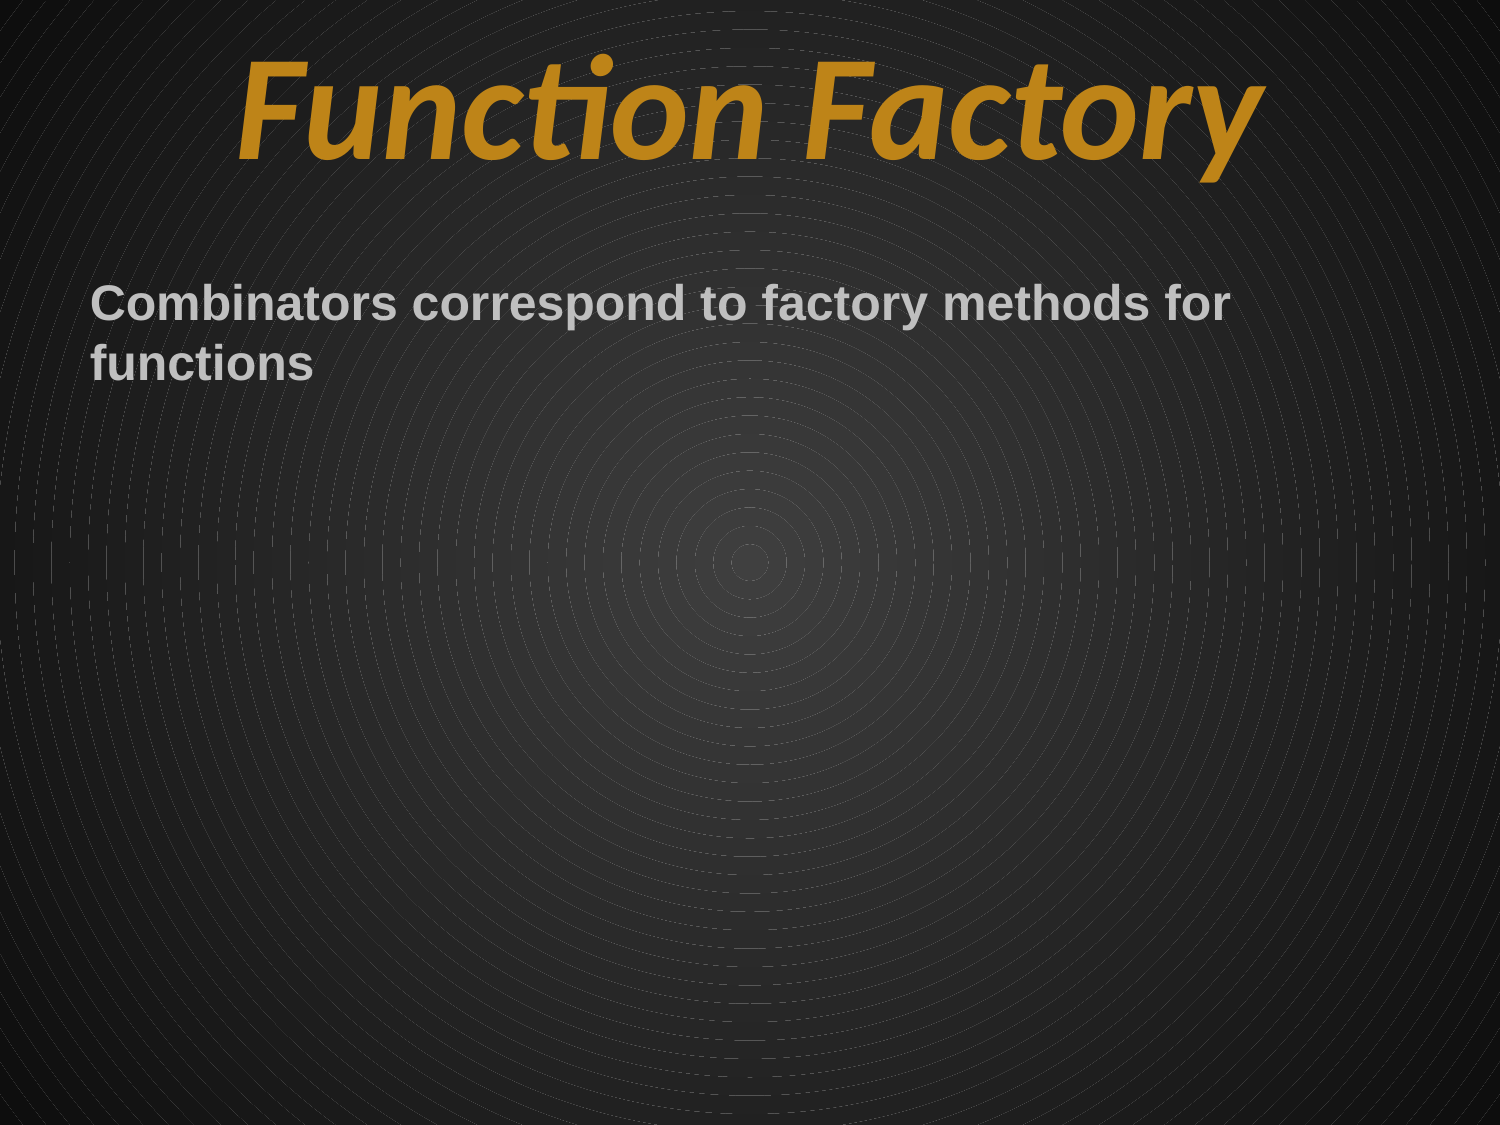

# Function Factory
Combinators correspond to factory methods for functions